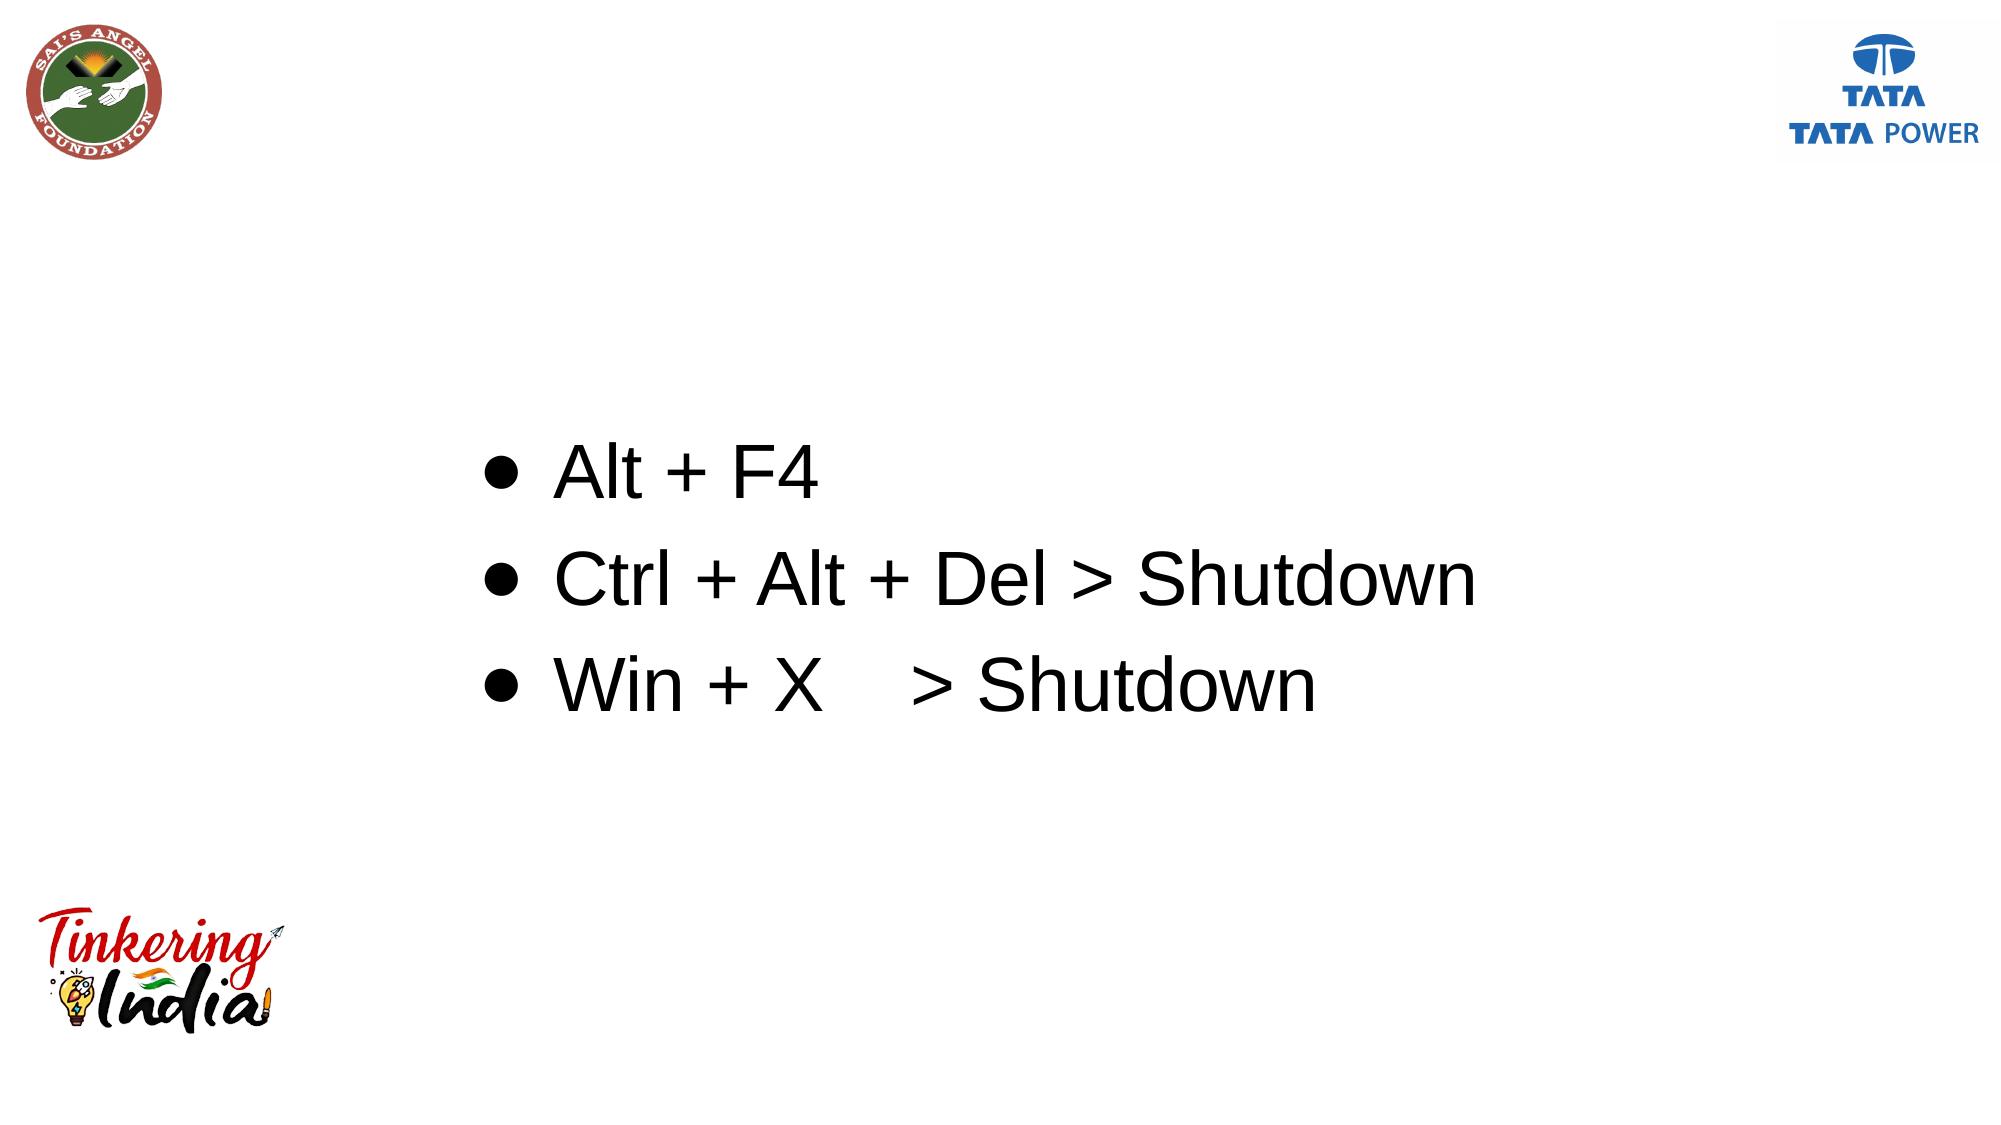

Alt + F4
Ctrl + Alt + Del > Shutdown
Win + X    > Shutdown